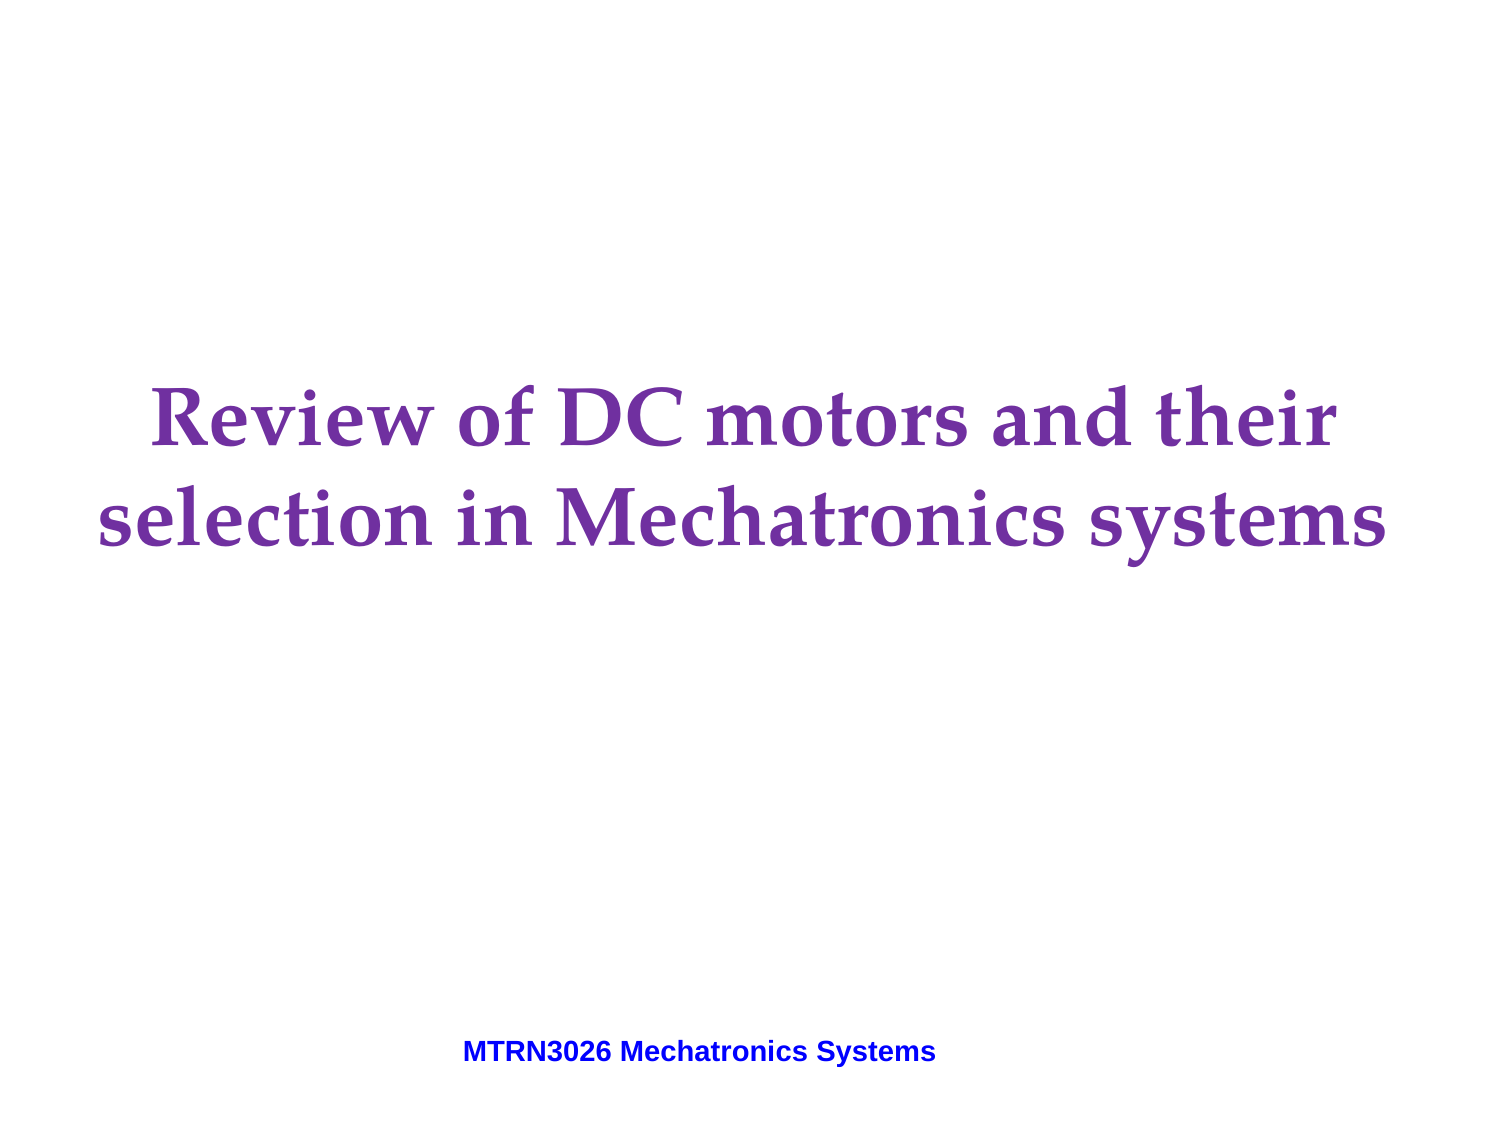

# Review of DC motors and their selection in Mechatronics systems
MTRN3026 Mechatronics Systems